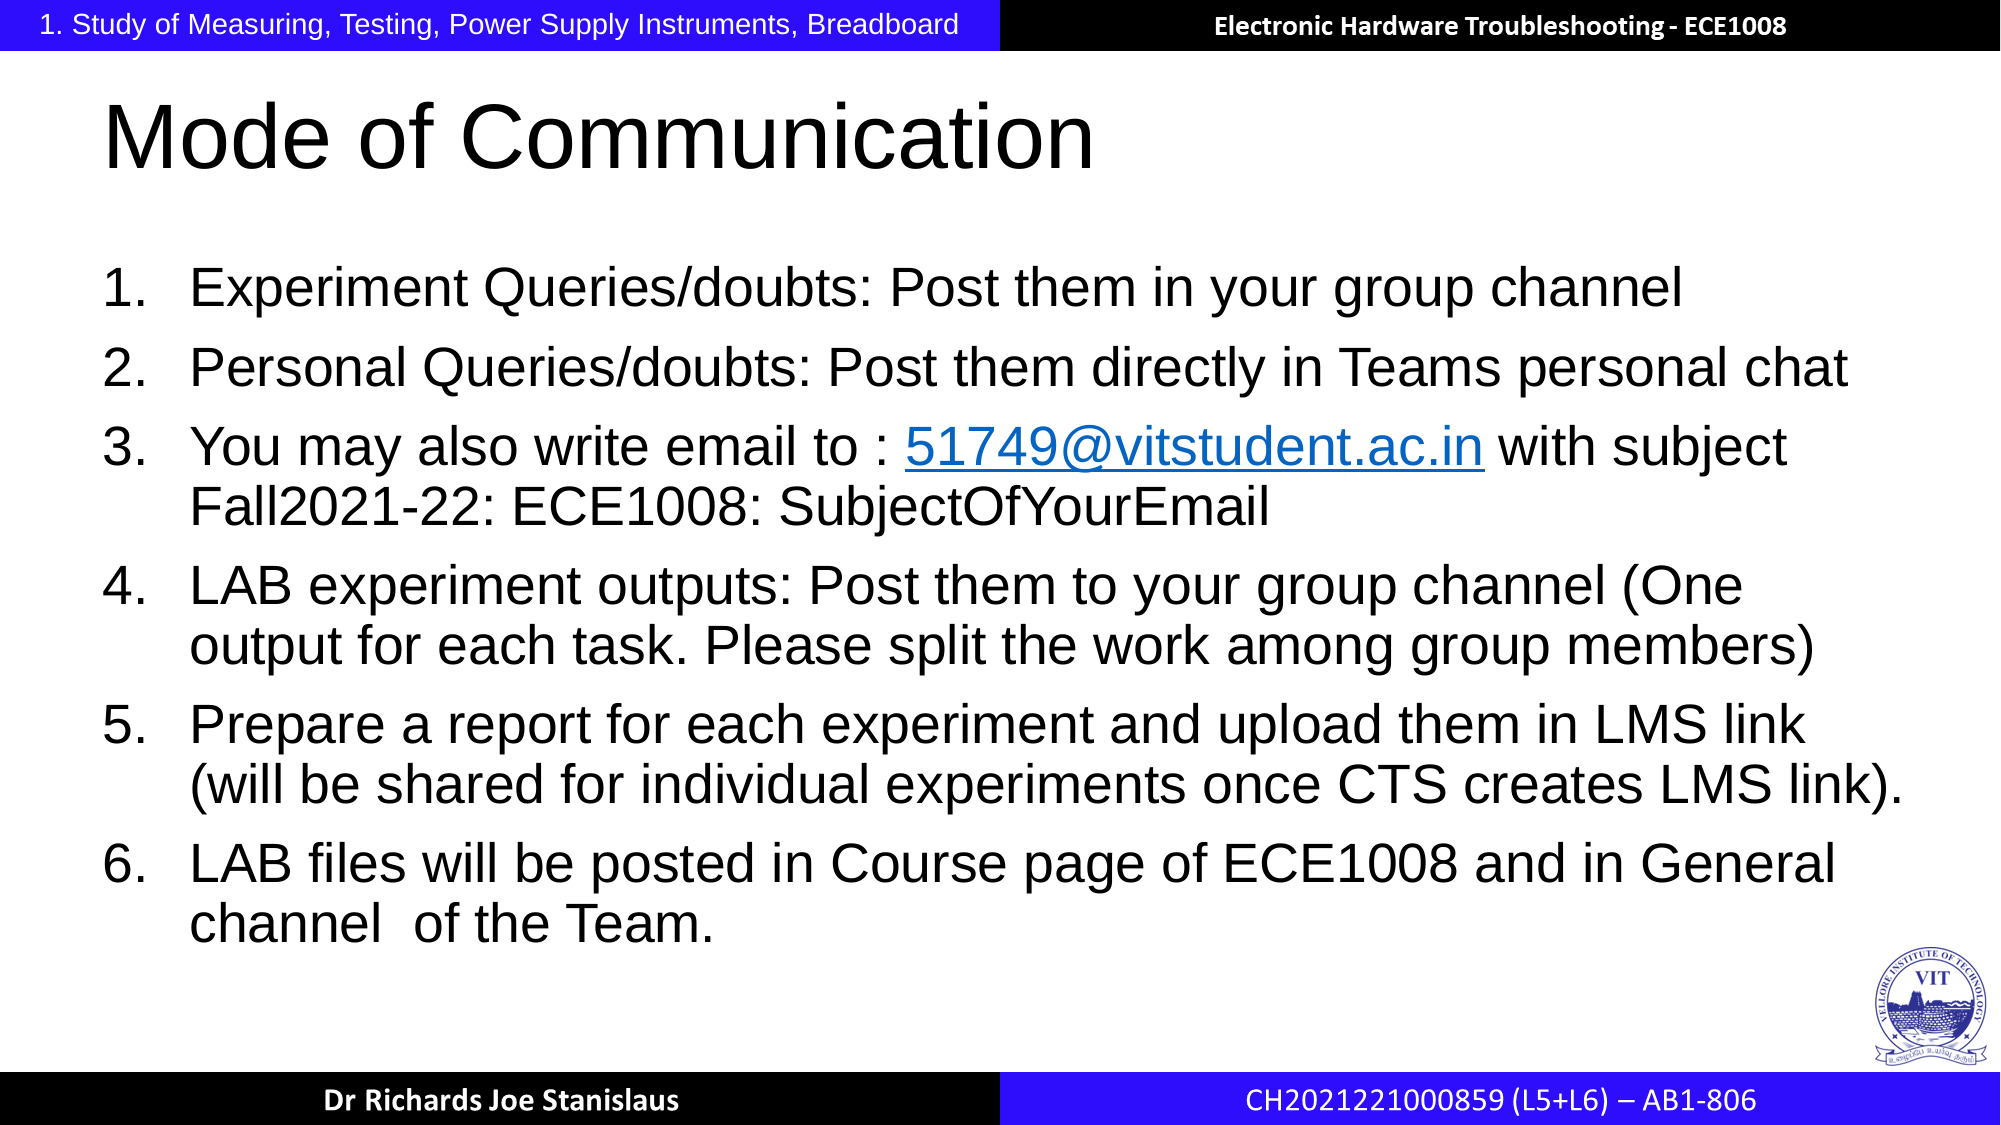

1. Study of Measuring, Testing, Power Supply Instruments, Breadboard
# Mode of Communication
Experiment Queries/doubts: Post them in your group channel
Personal Queries/doubts: Post them directly in Teams personal chat
You may also write email to : 51749@vitstudent.ac.in with subject Fall2021-22: ECE1008: SubjectOfYourEmail
LAB experiment outputs: Post them to your group channel (One output for each task. Please split the work among group members)
Prepare a report for each experiment and upload them in LMS link (will be shared for individual experiments once CTS creates LMS link).
LAB files will be posted in Course page of ECE1008 and in General channel  of the Team.